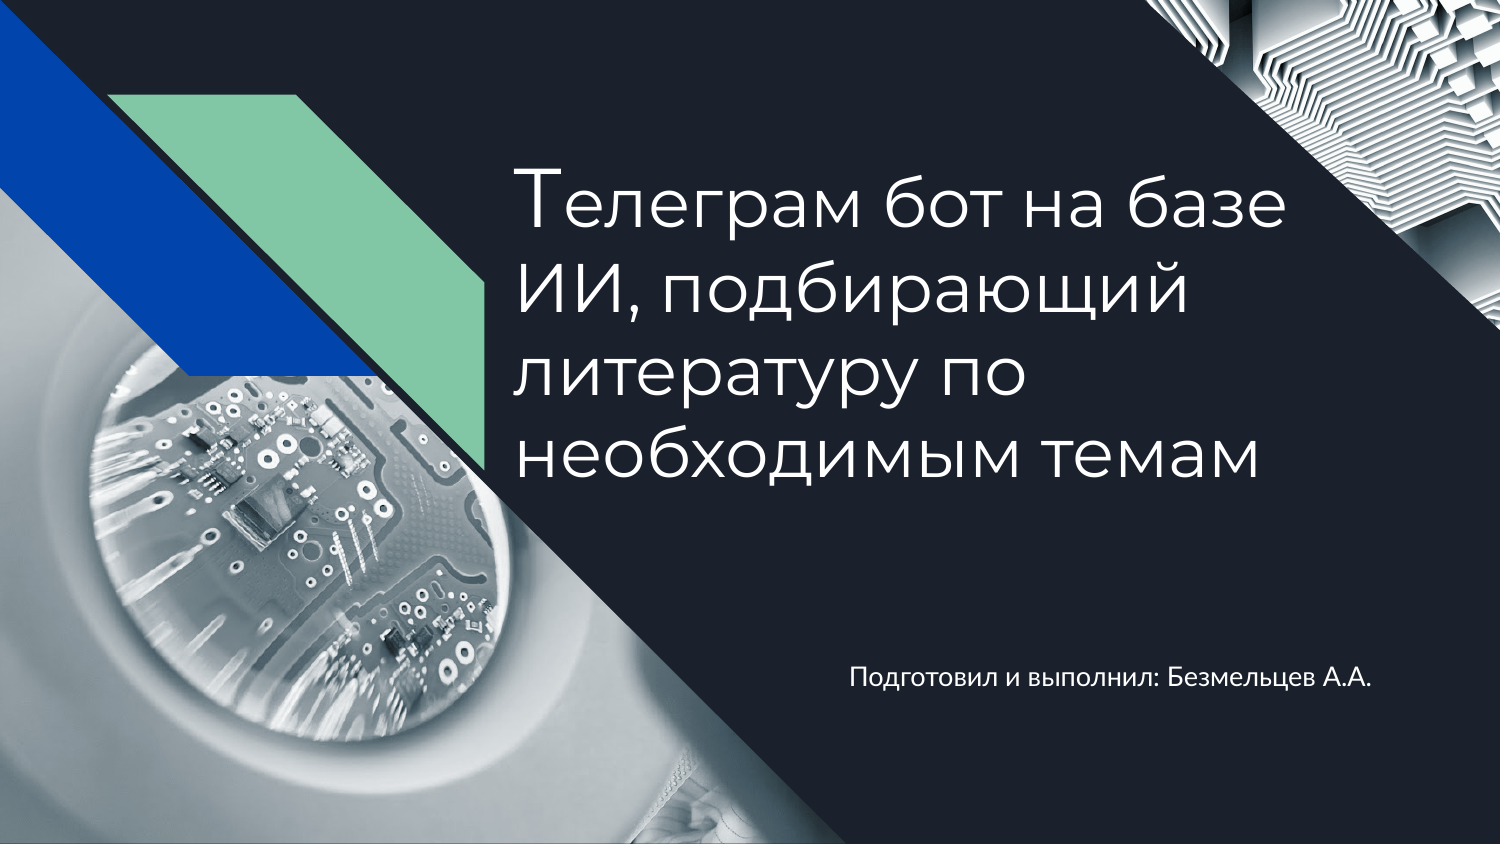

# Телеграм бот на базе ИИ, подбирающий литературу по необходимым темам

Подготовил и выполнил: Безмельцев А.А.